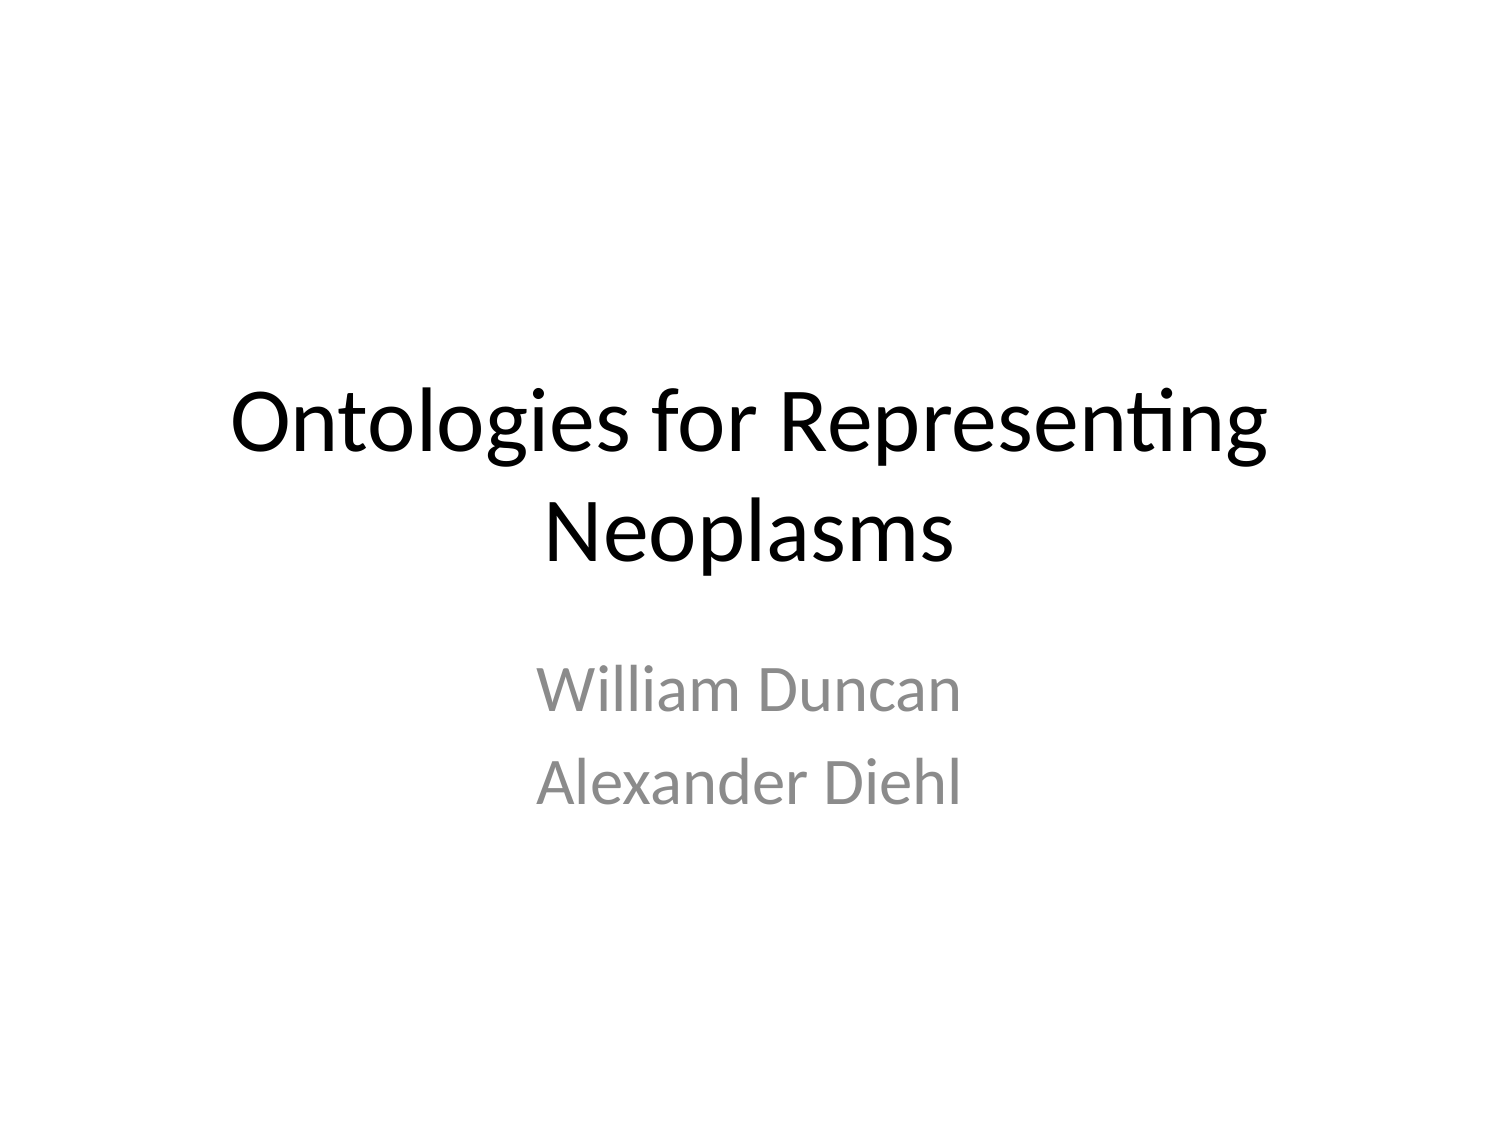

# Ontologies for Representing Neoplasms
William Duncan
Alexander Diehl